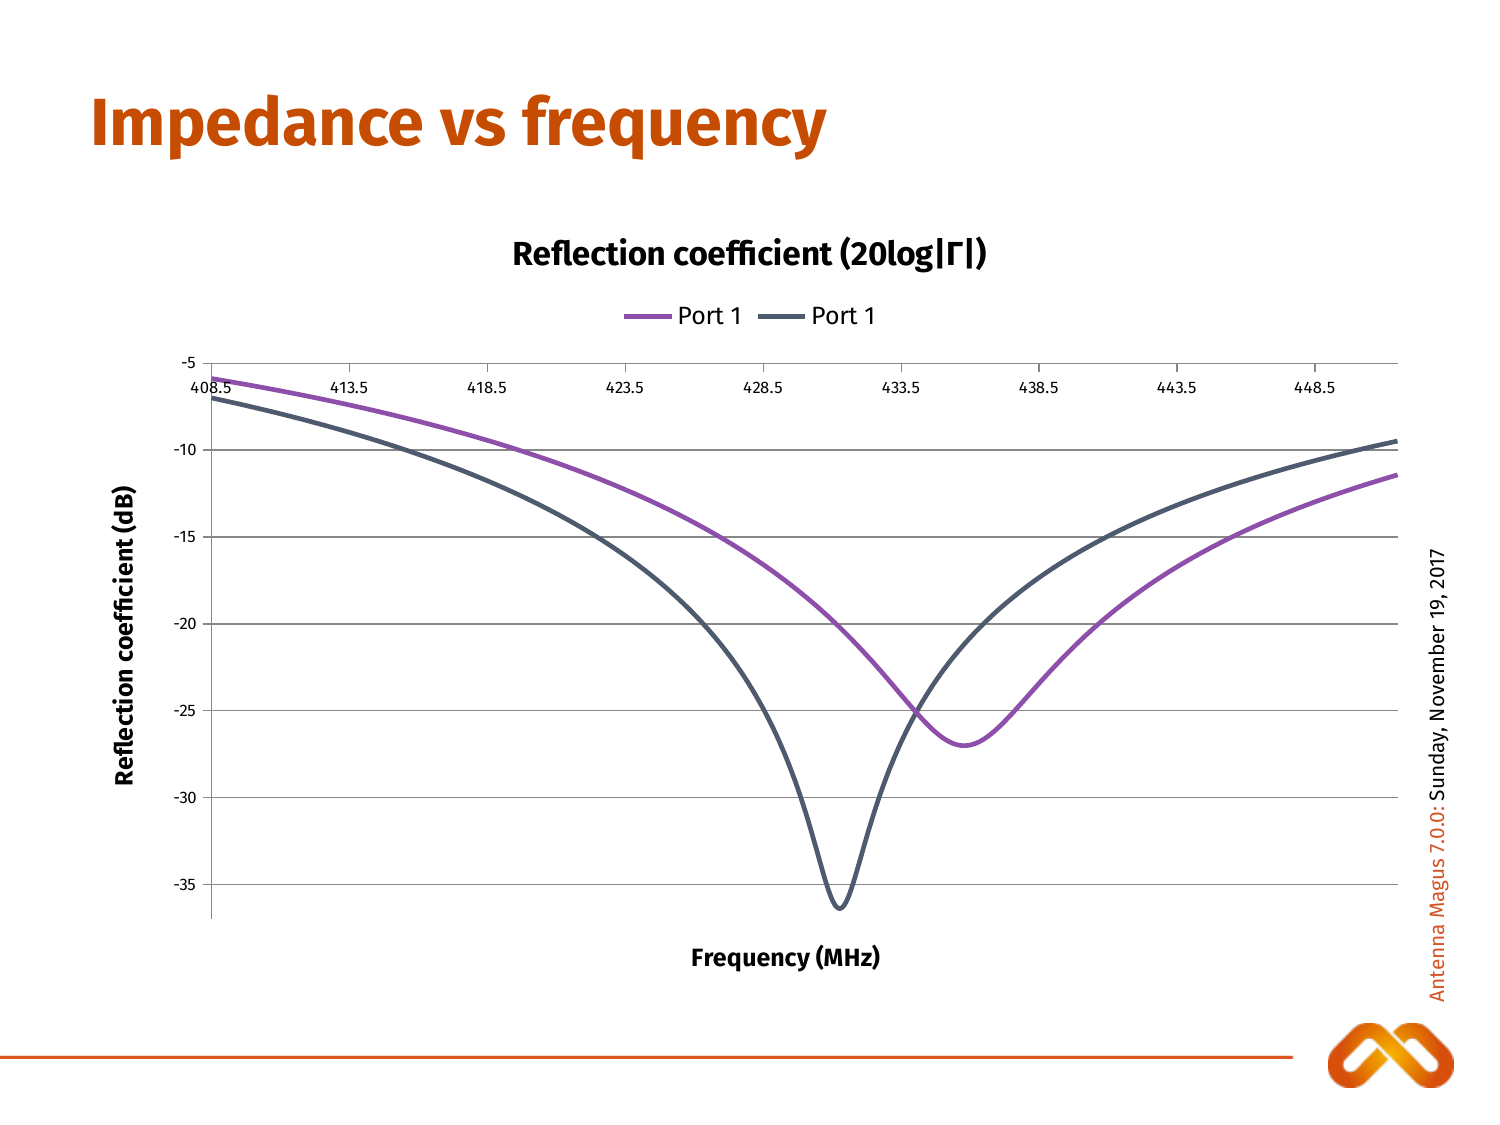

# Impedance vs frequency

### Chart: Reflection coefficient (20log|Γ|)

| Category |  |  |
|---|---|---|